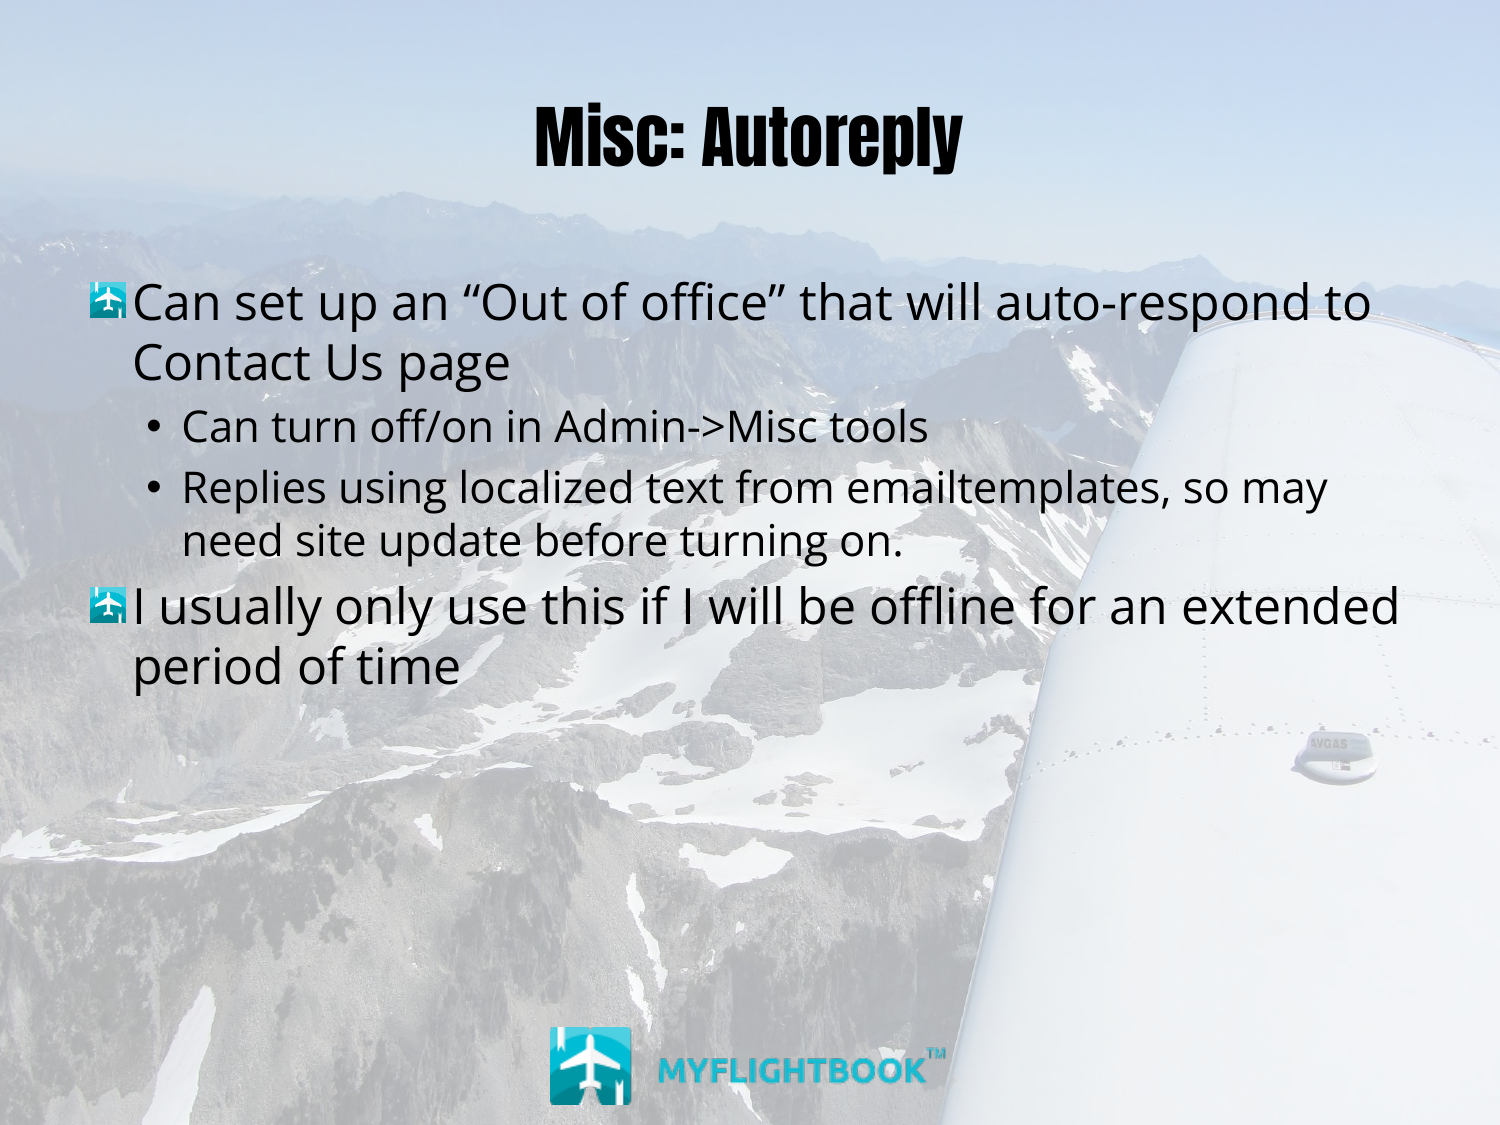

# Misc: Autoreply
Can set up an “Out of office” that will auto-respond to Contact Us page
Can turn off/on in Admin->Misc tools
Replies using localized text from emailtemplates, so may need site update before turning on.
I usually only use this if I will be offline for an extended period of time